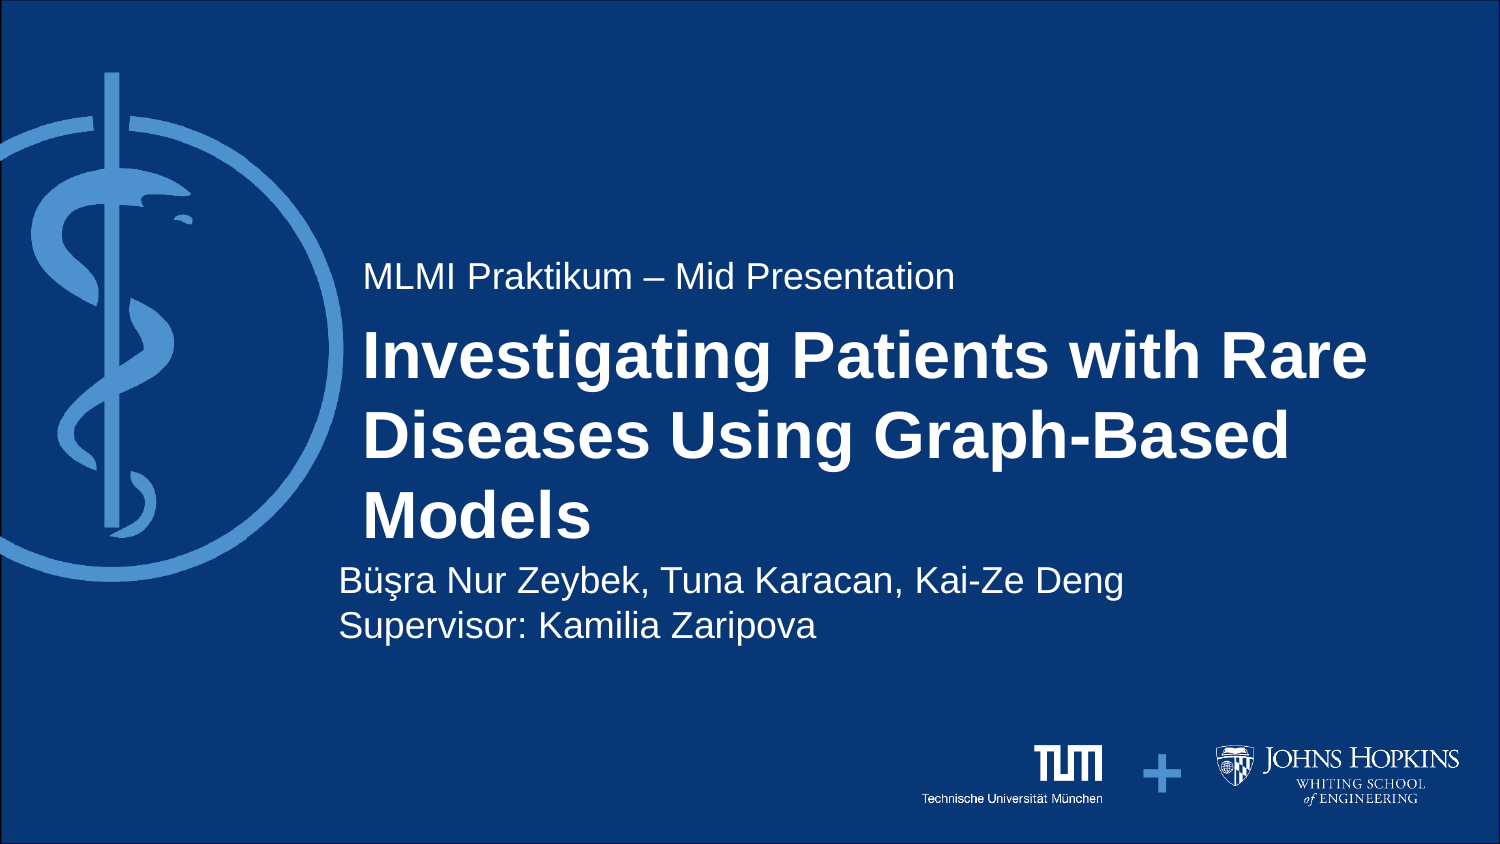

MLMI Praktikum – Mid Presentation
# Investigating Patients with Rare Diseases Using Graph-Based Models
Büşra Nur Zeybek, Tuna Karacan, Kai-Ze Deng
Supervisor: Kamilia Zaripova